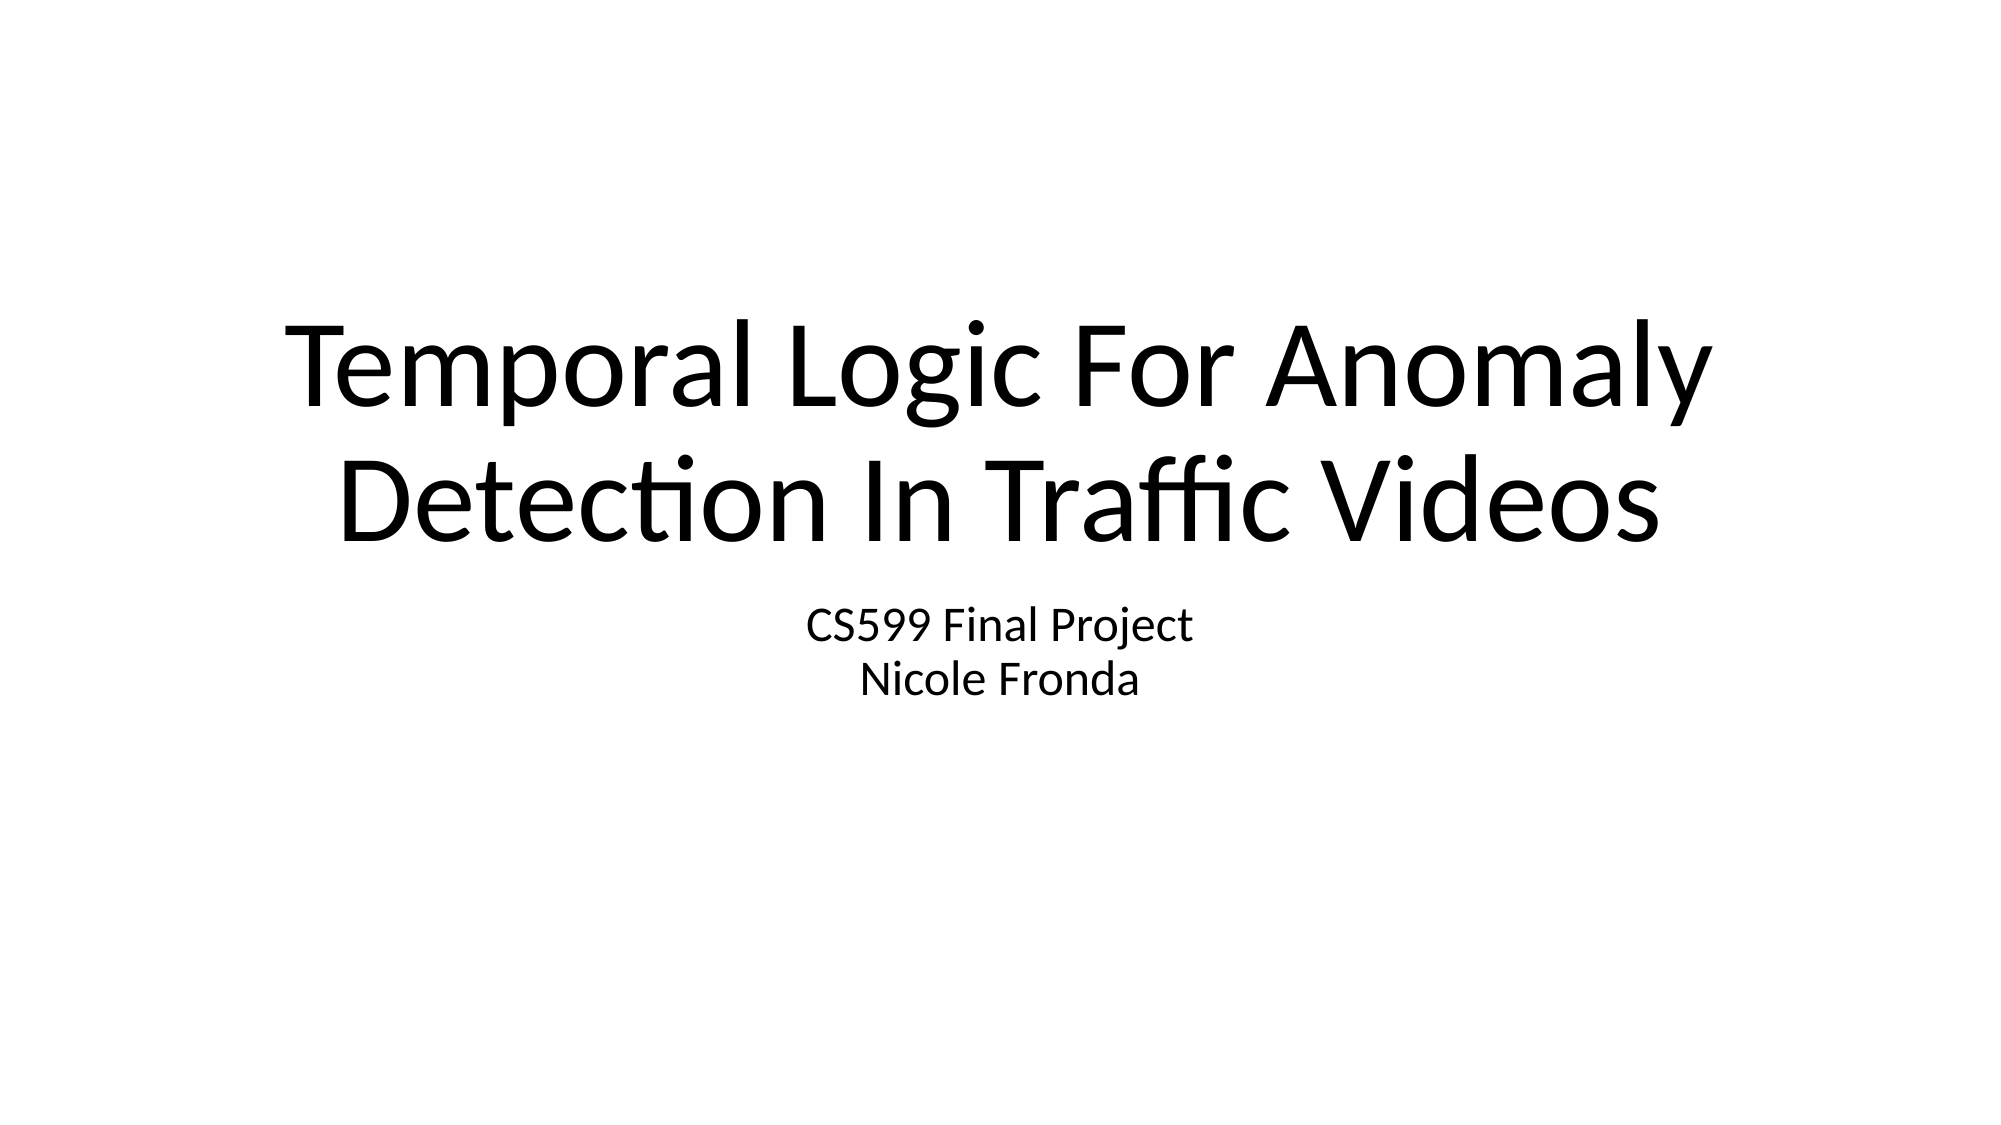

# Temporal Logic For Anomaly Detection In Traffic Videos
CS599 Final Project
Nicole Fronda